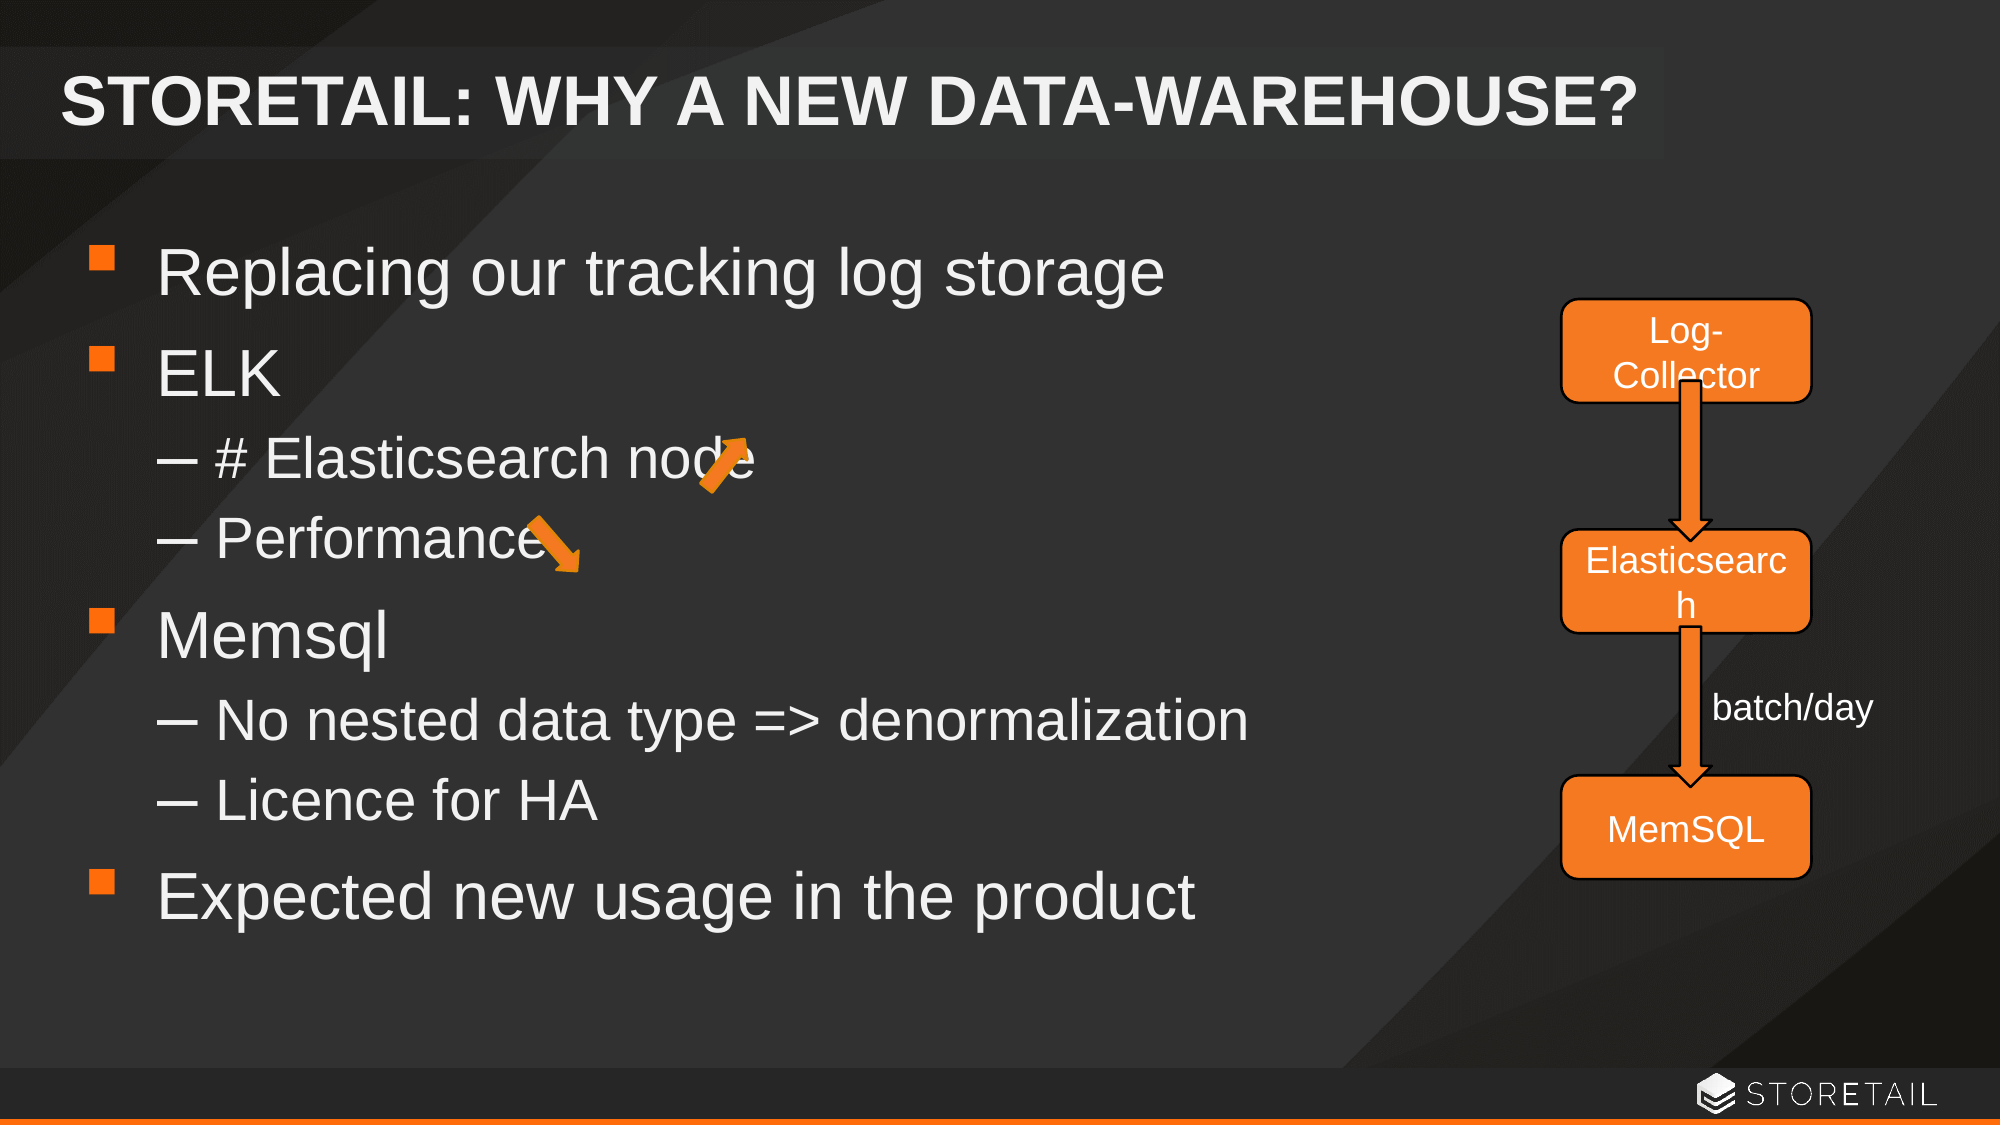

# STORETAIL: Why a new Data-Warehouse?
Replacing our tracking log storage
ELK
# Elasticsearch node
Performance
Memsql
No nested data type => denormalization
Licence for HA
Expected new usage in the product

Log-Collector

Elasticsearch

batch/day
MemSQL